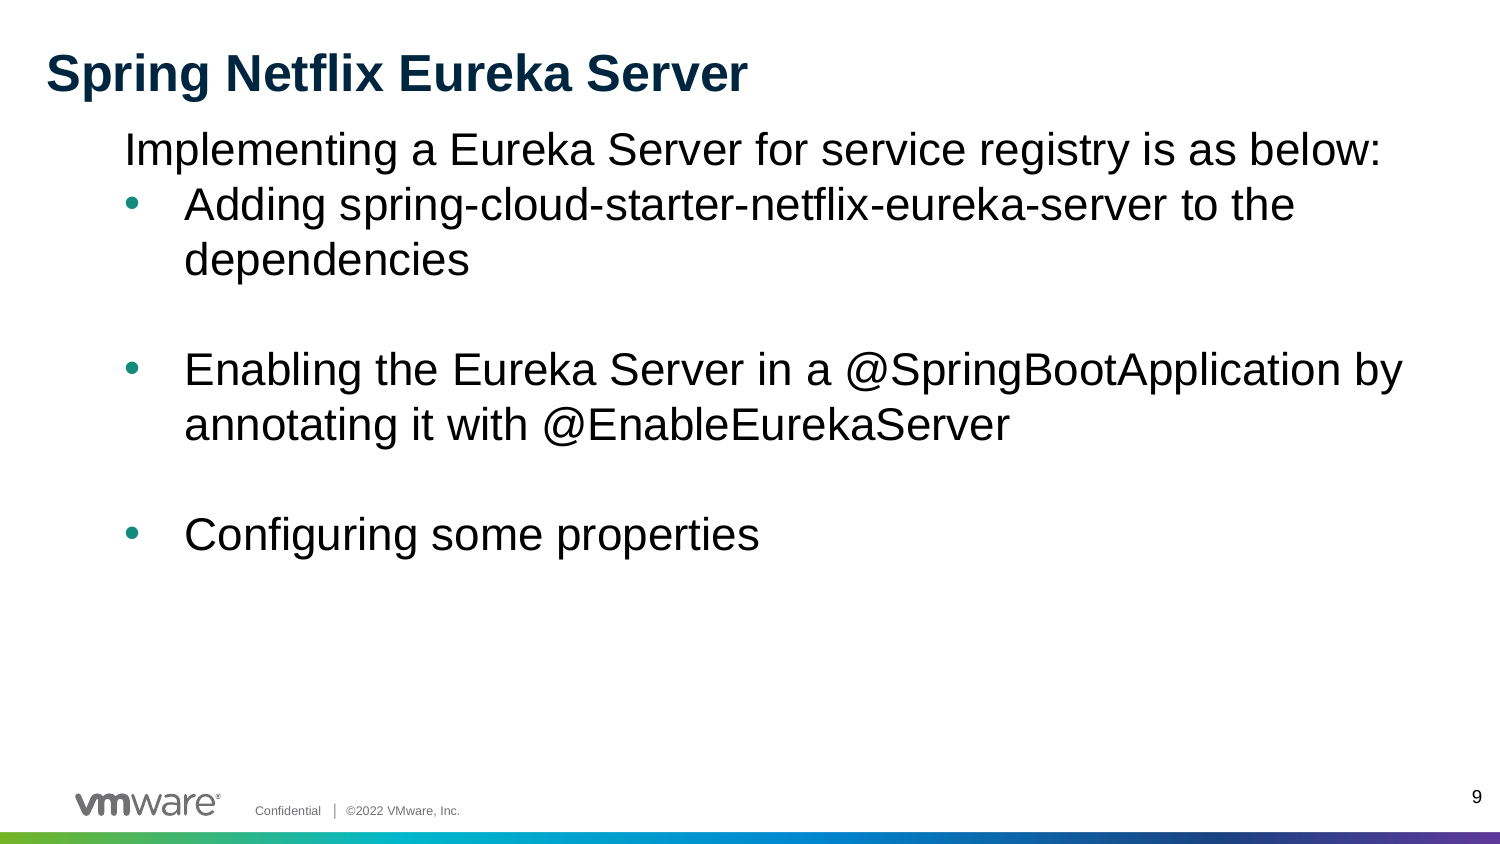

# Spring Netflix Eureka Server
Implementing a Eureka Server for service registry is as below:
Adding spring-cloud-starter-netflix-eureka-server to the dependencies

Enabling the Eureka Server in a @SpringBootApplication by annotating it with @EnableEurekaServer

Configuring some properties
9